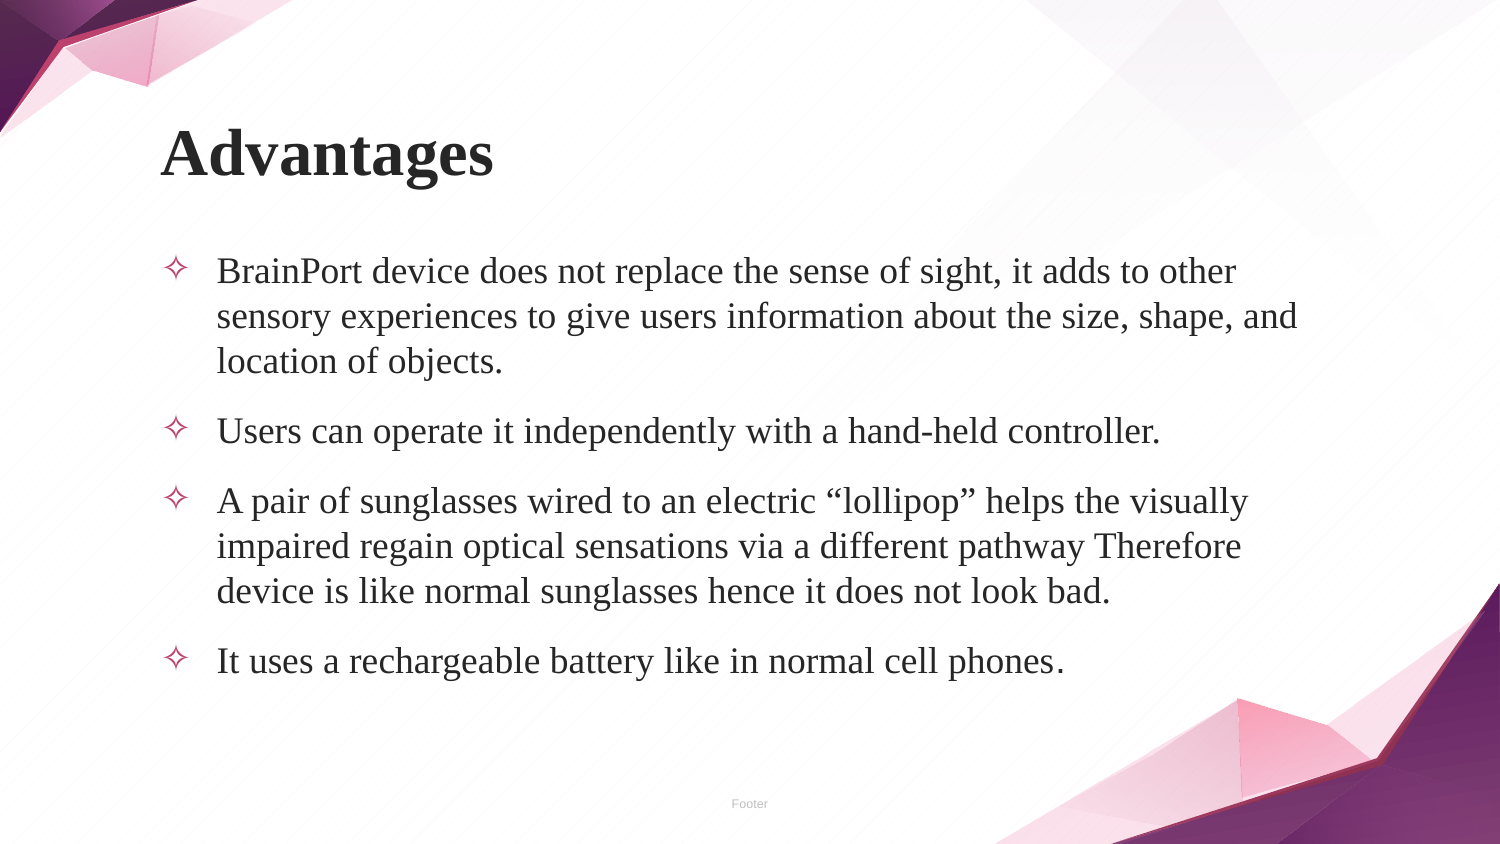

# Advantages
BrainPort device does not replace the sense of sight, it adds to other sensory experiences to give users information about the size, shape, and location of objects.
Users can operate it independently with a hand-held controller.
A pair of sunglasses wired to an electric “lollipop” helps the visually impaired regain optical sensations via a different pathway Therefore device is like normal sunglasses hence it does not look bad.
It uses a rechargeable battery like in normal cell phones.
Footer